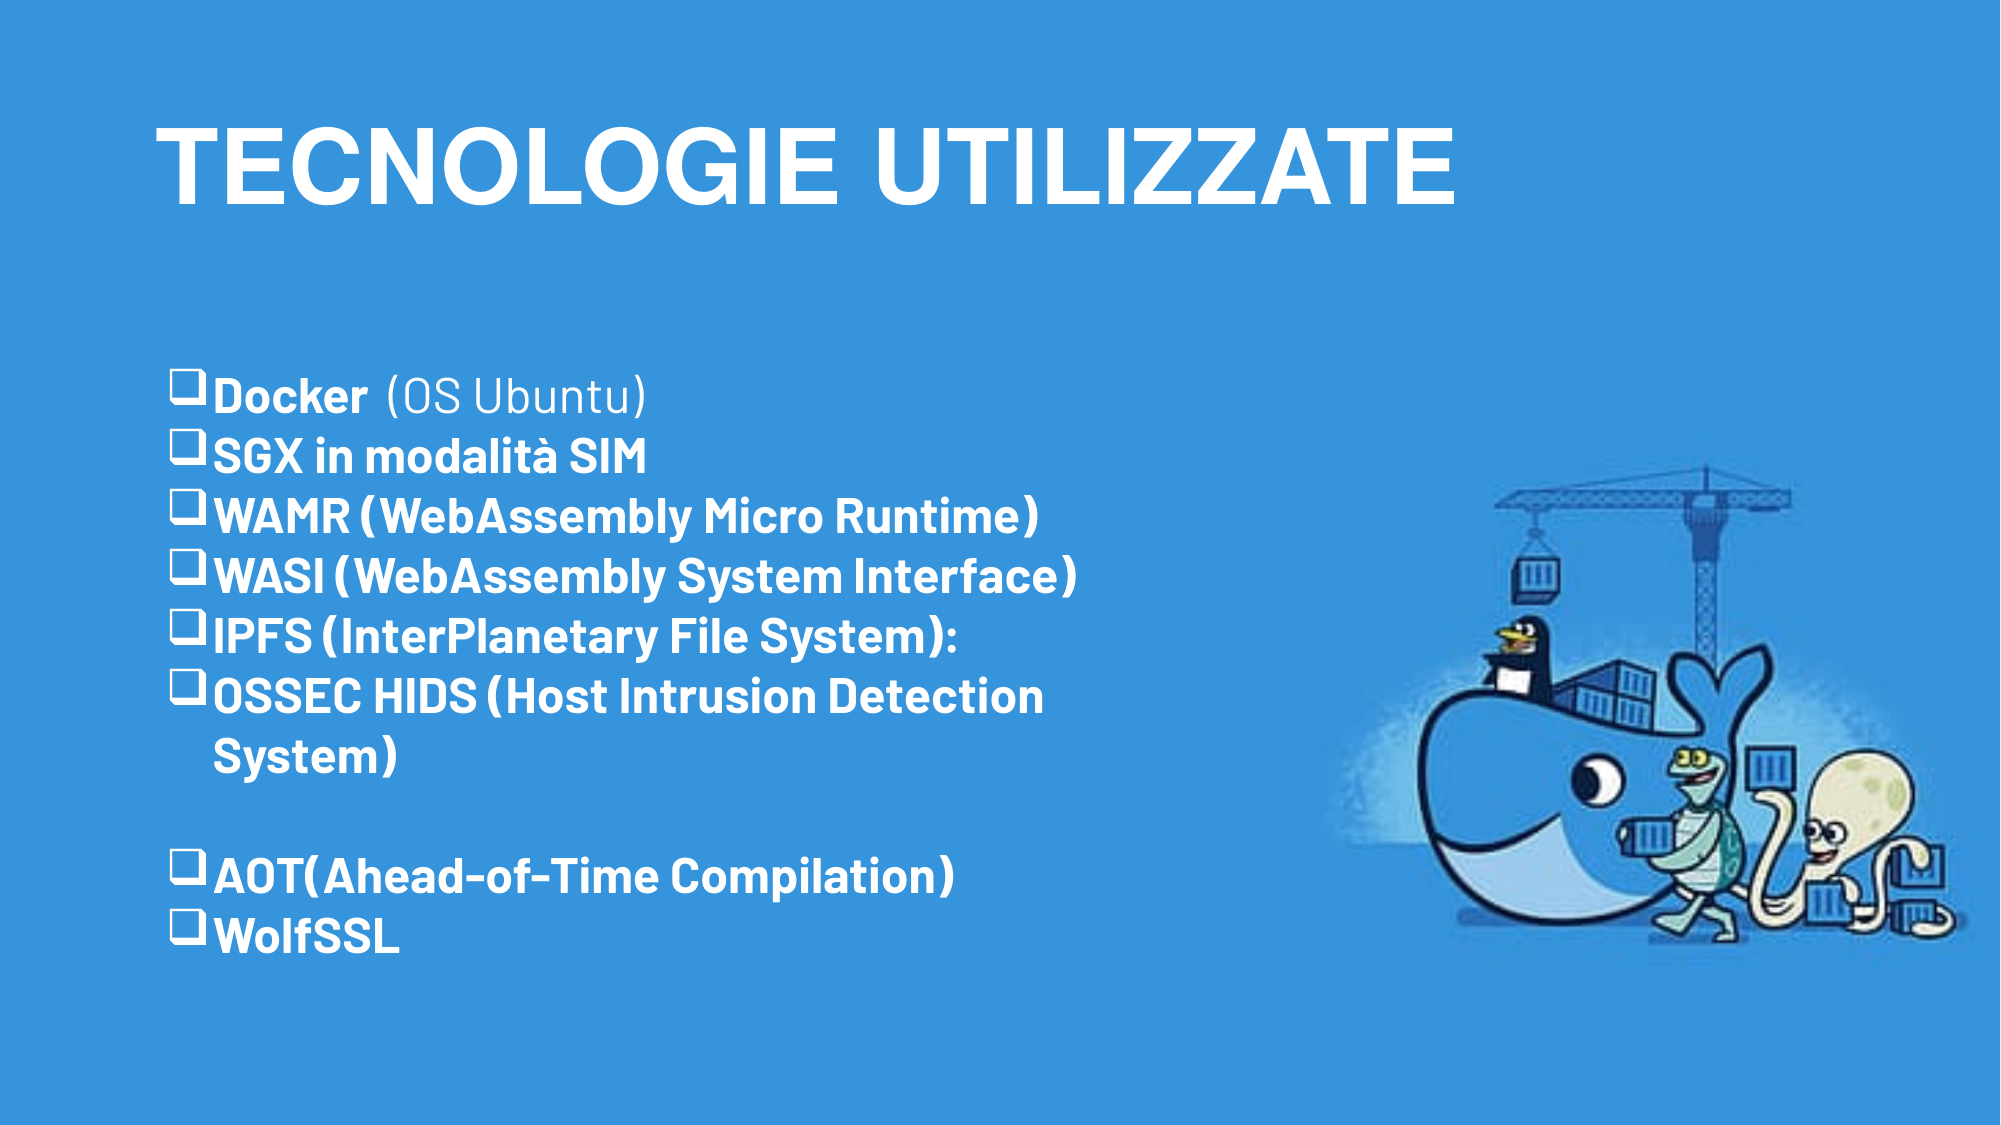

TECNOLOGIE UTILIZZATE

Docker  (OS Ubuntu)
SGX in modalità SIM
WAMR (WebAssembly Micro Runtime)
WASI (WebAssembly System Interface)
IPFS (InterPlanetary File System):
OSSEC HIDS (Host Intrusion Detection System)

AOT(Ahead-of-Time Compilation)
WolfSSL